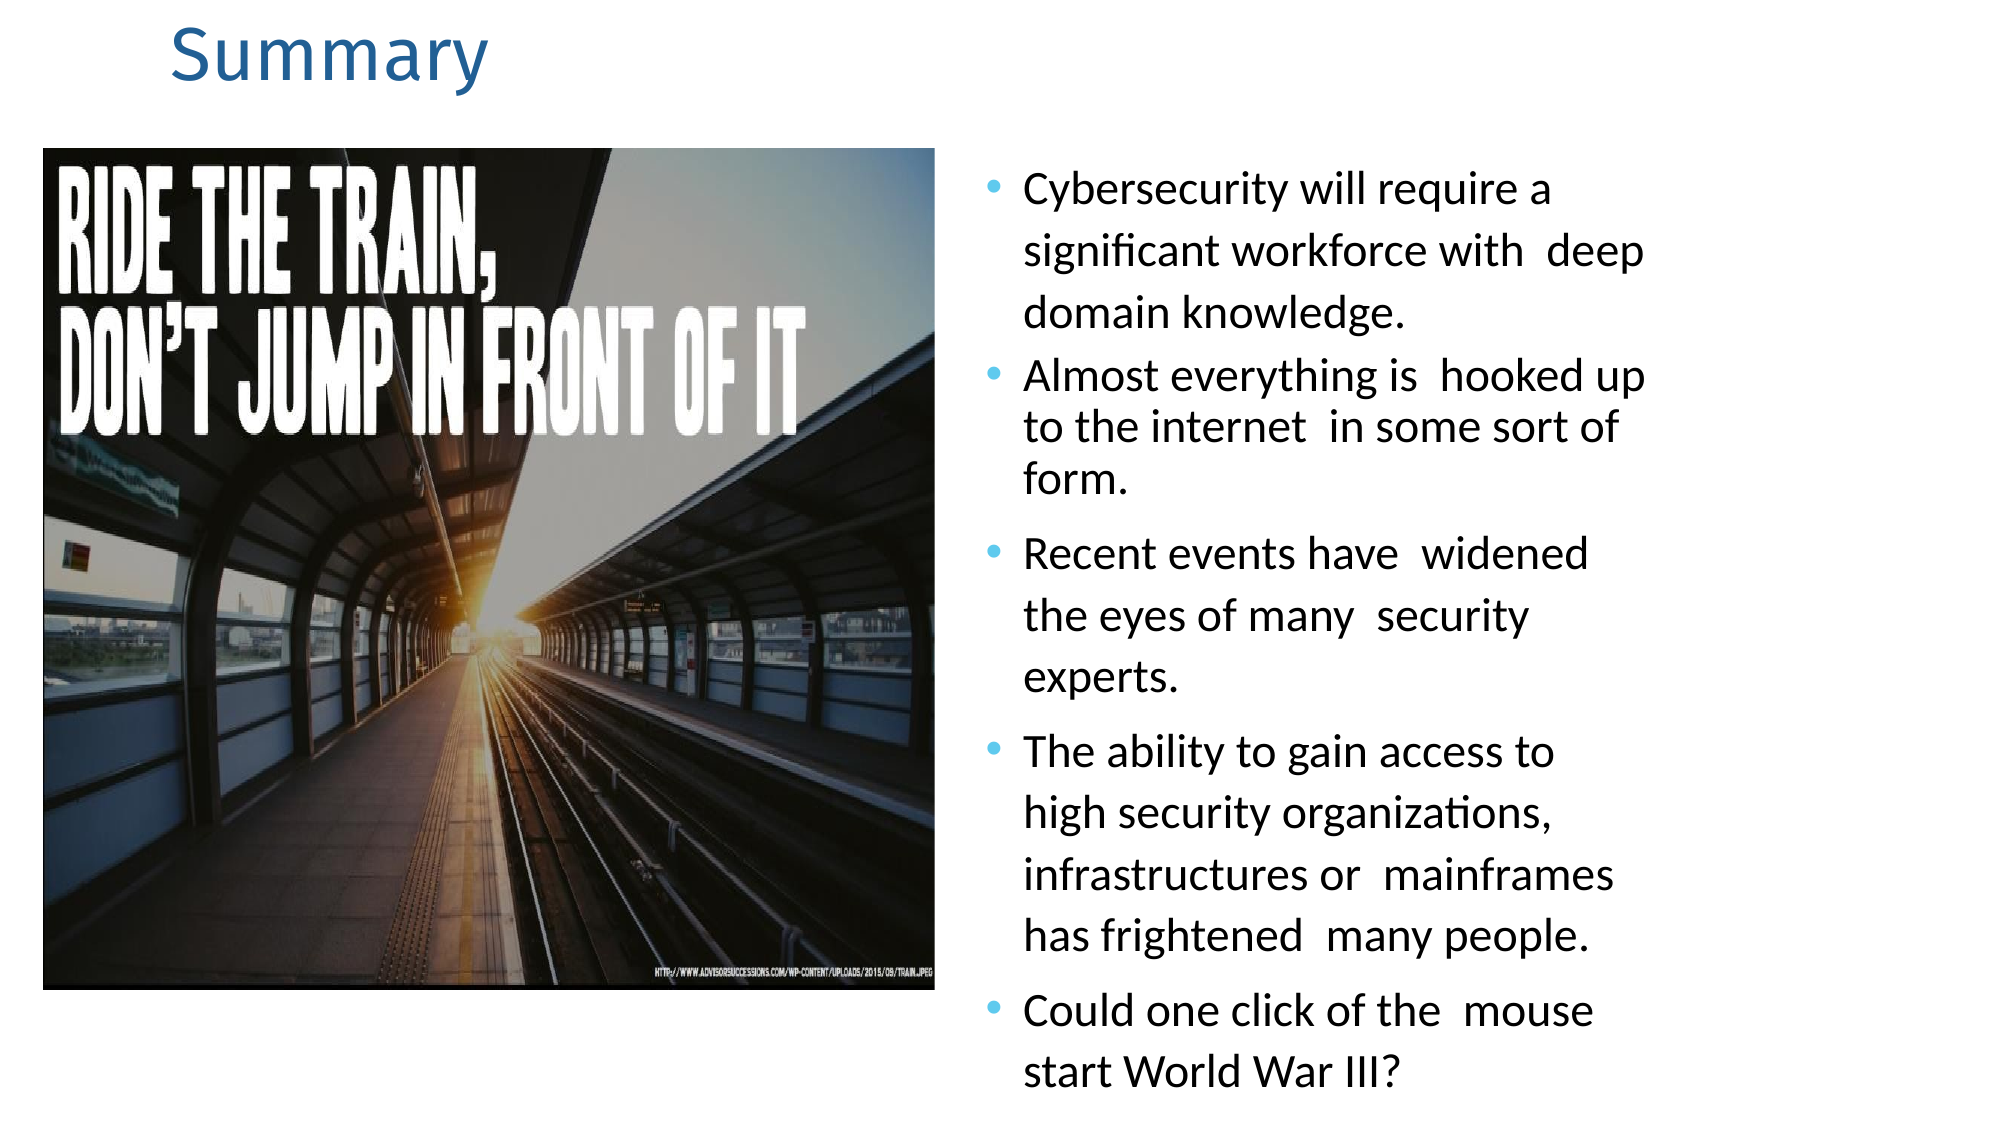

Summary
Cybersecurity will require a  significant workforce with  deep domain knowledge.
Almost everything is  hooked up to the internet  in some sort of form.
Recent events have  widened the eyes of many  security experts.
The ability to gain access to  high security organizations,  infrastructures or  mainframes has frightened  many people.
Could one click of the  mouse start World War III?